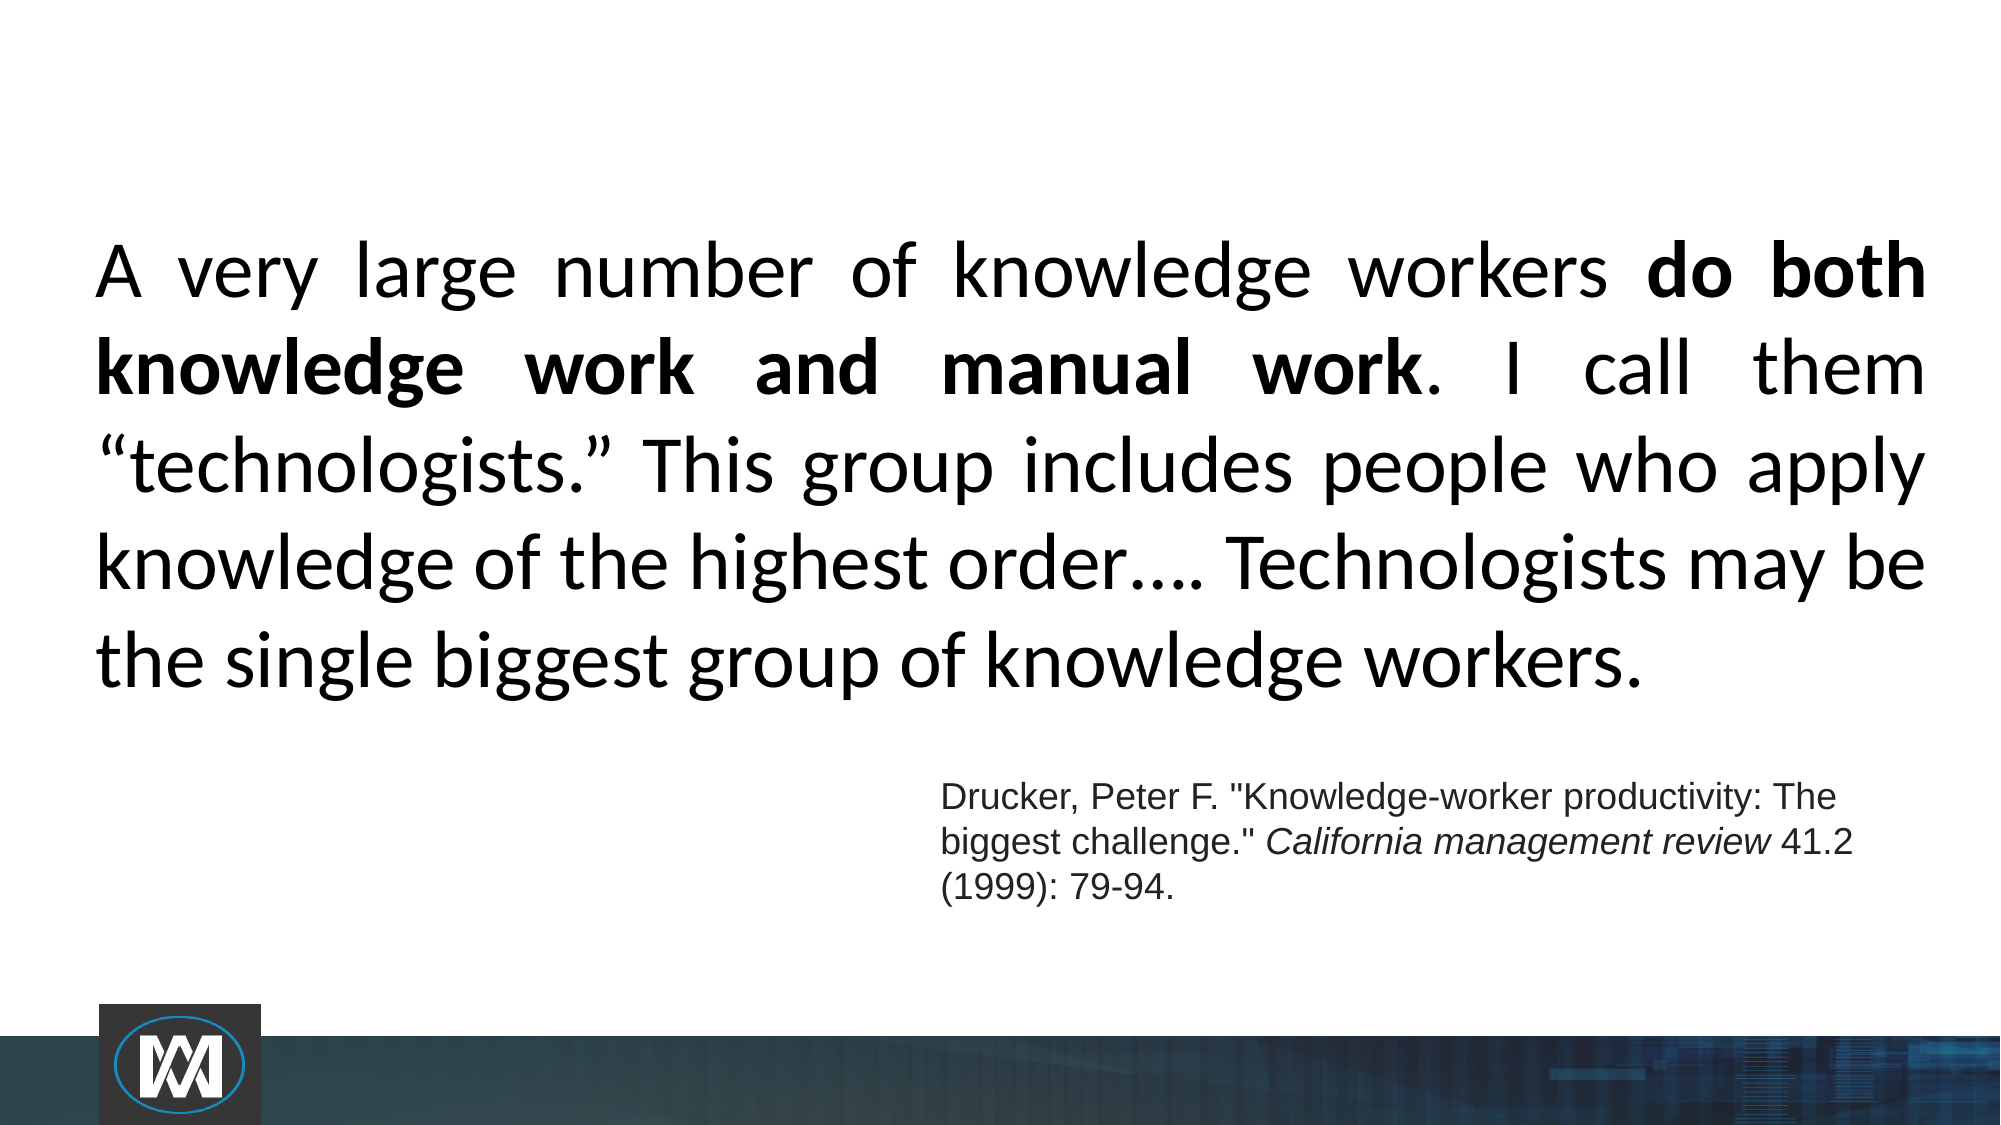

A very large number of knowledge workers do both knowledge work and manual work. I call them “technologists.” This group includes people who apply knowledge of the highest order…. Technologists may be the single biggest group of knowledge workers.
Drucker, Peter F. "Knowledge-worker productivity: The biggest challenge." California management review 41.2 (1999): 79-94.